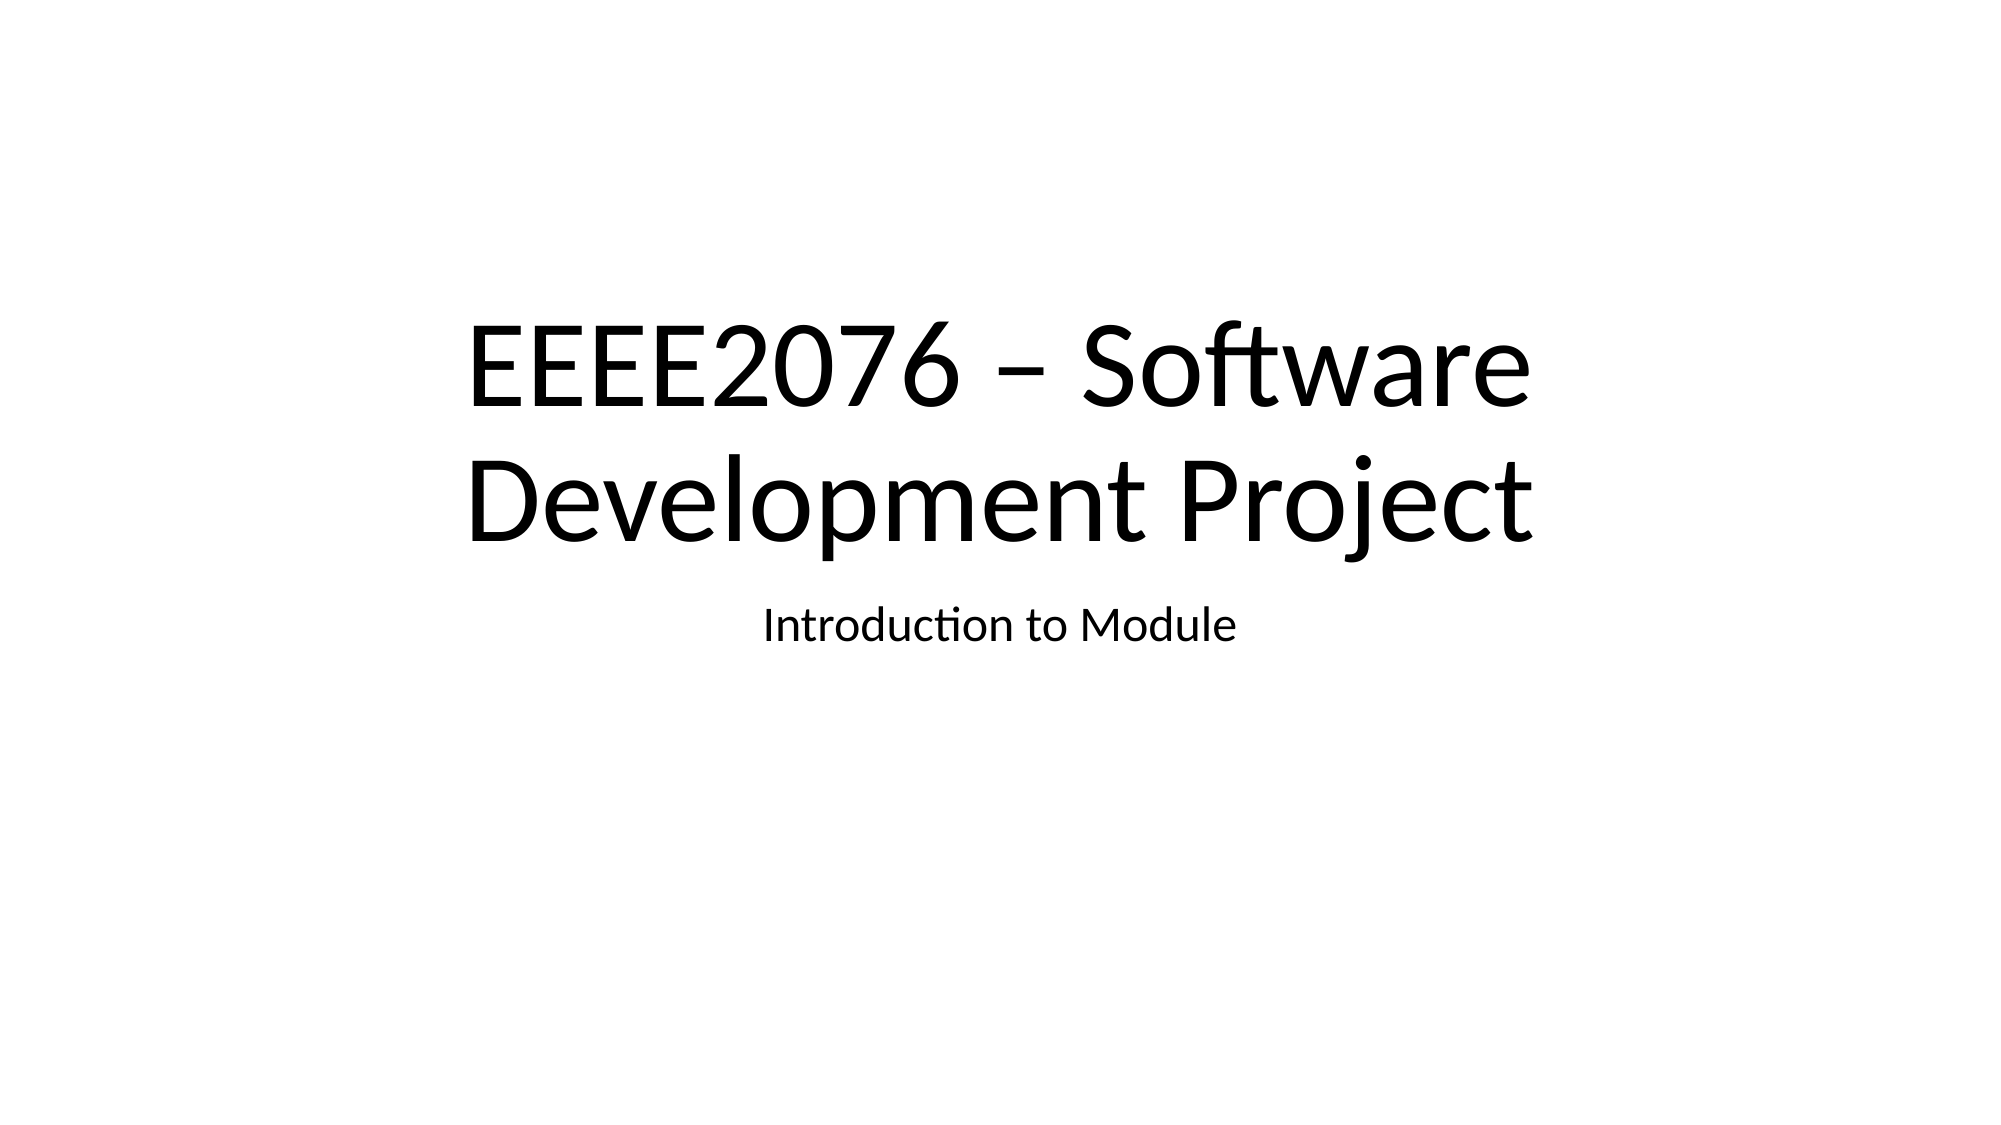

# EEEE2076 – Software Development Project
Introduction to Module